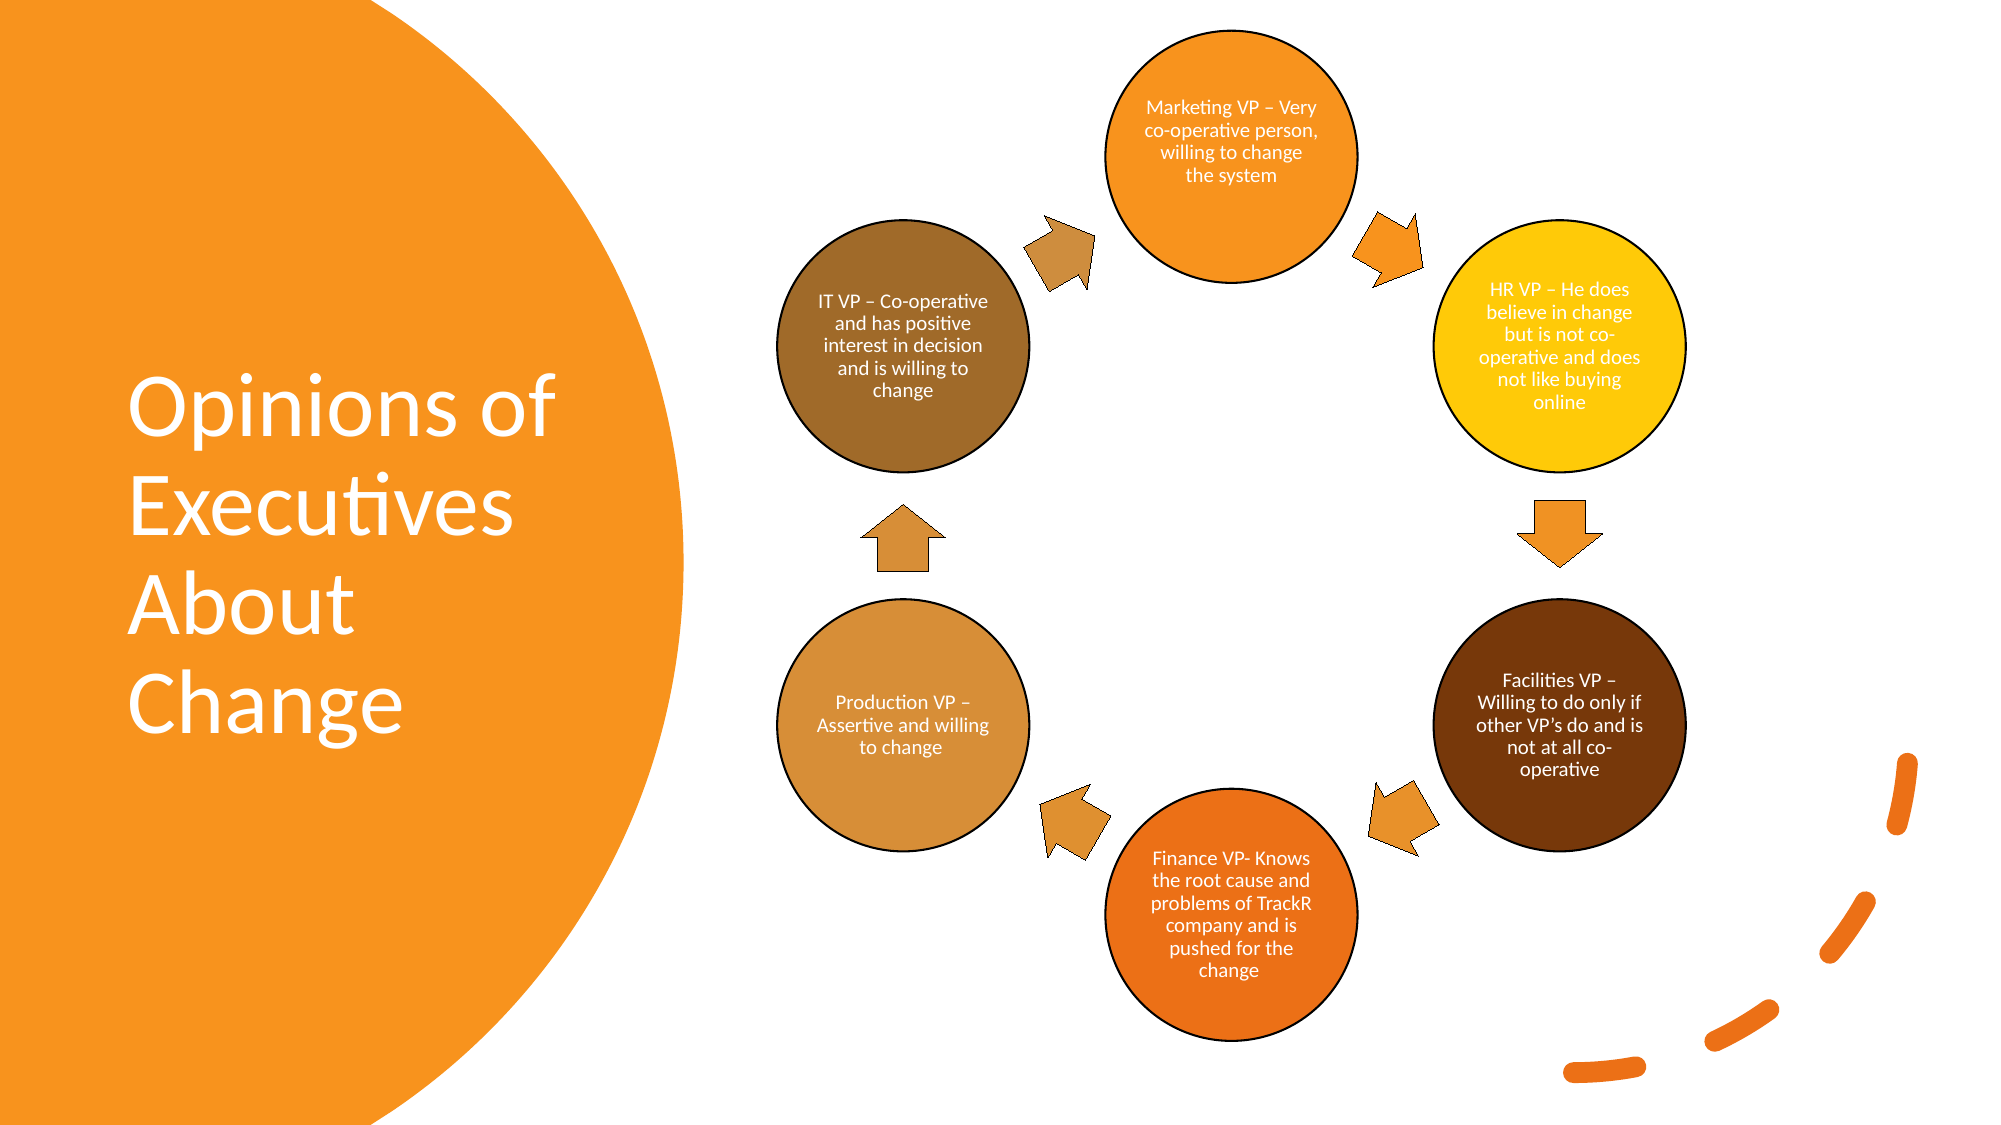

Marketing VP – Very co-operative person, willing to change the system

HR VP – He does believe in change but is not co-operative and does not like buying online

Facilities VP – Willing to do only if other VP’s do and is not at all co-operative

Finance VP- Knows the root cause and problems of TrackR company and is pushed for the change

Production VP – Assertive and willing to change

IT VP – Co-operative and has positive interest in decision and is willing to change

# Opinions of Executives About Change